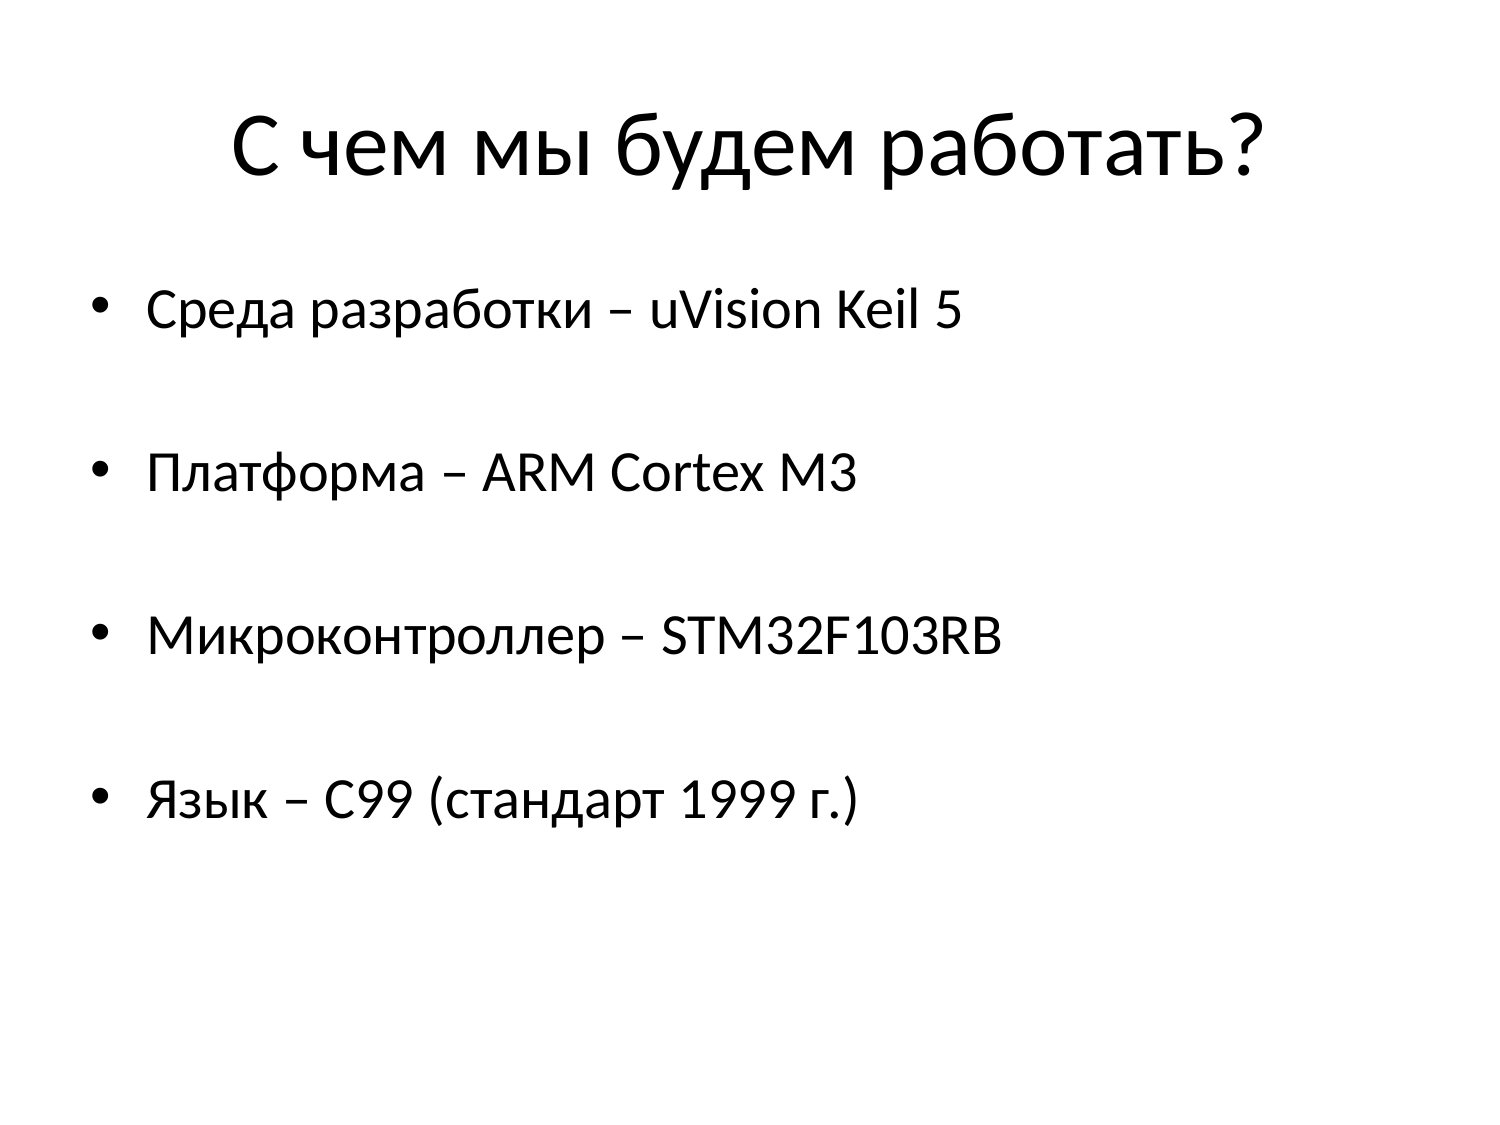

# С чем мы будем работать?
Среда разработки – uVision Keil 5

Платформа – ARM Cortex M3

Микроконтроллер – STM32F103RB

Язык – С99 (стандарт 1999 г.)